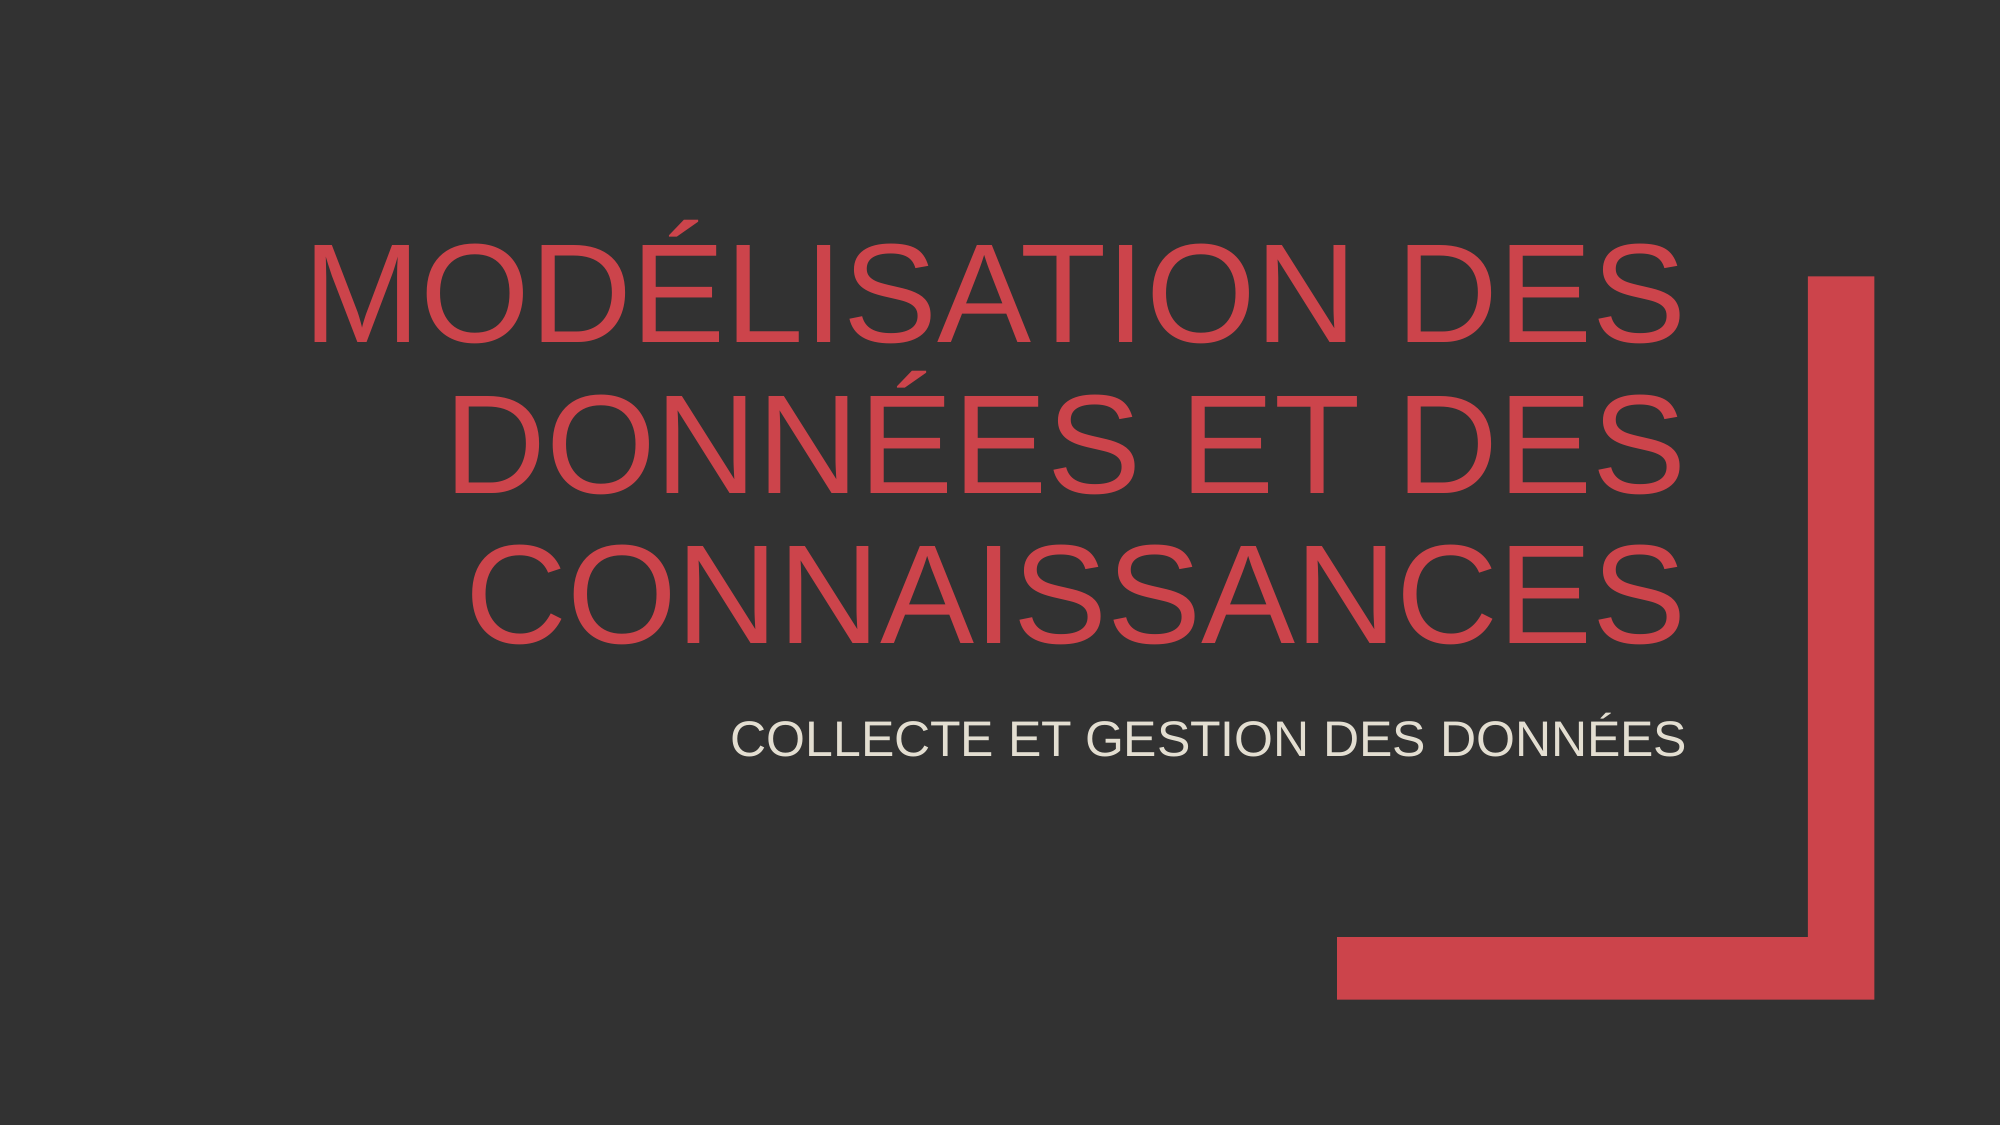

# Modélisation des données et des connaissances
COLLECTE ET GESTION DES DONNÉES